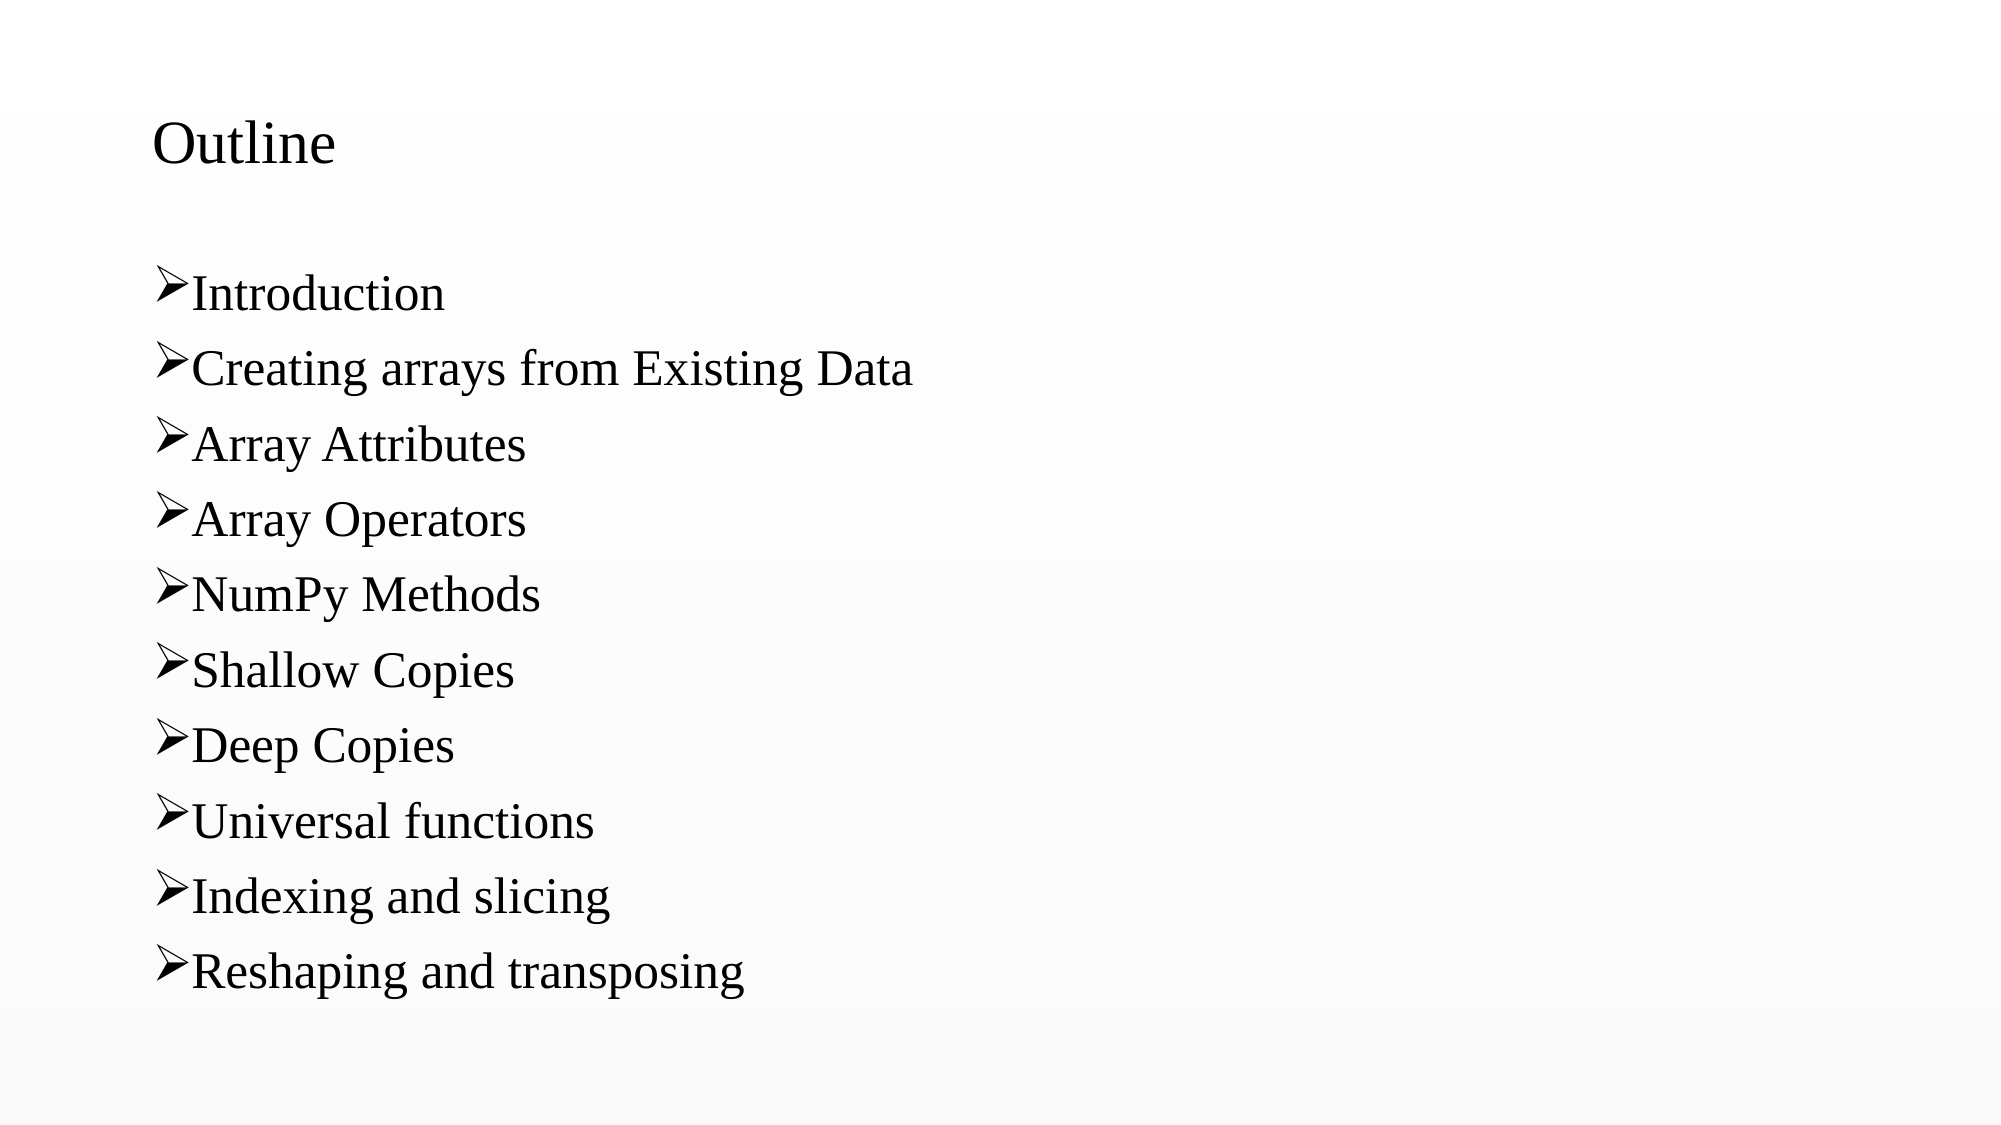

# Outline
Introduction
Creating arrays from Existing Data
Array Attributes
Array Operators
NumPy Methods
Shallow Copies
Deep Copies
Universal functions
Indexing and slicing
Reshaping and transposing